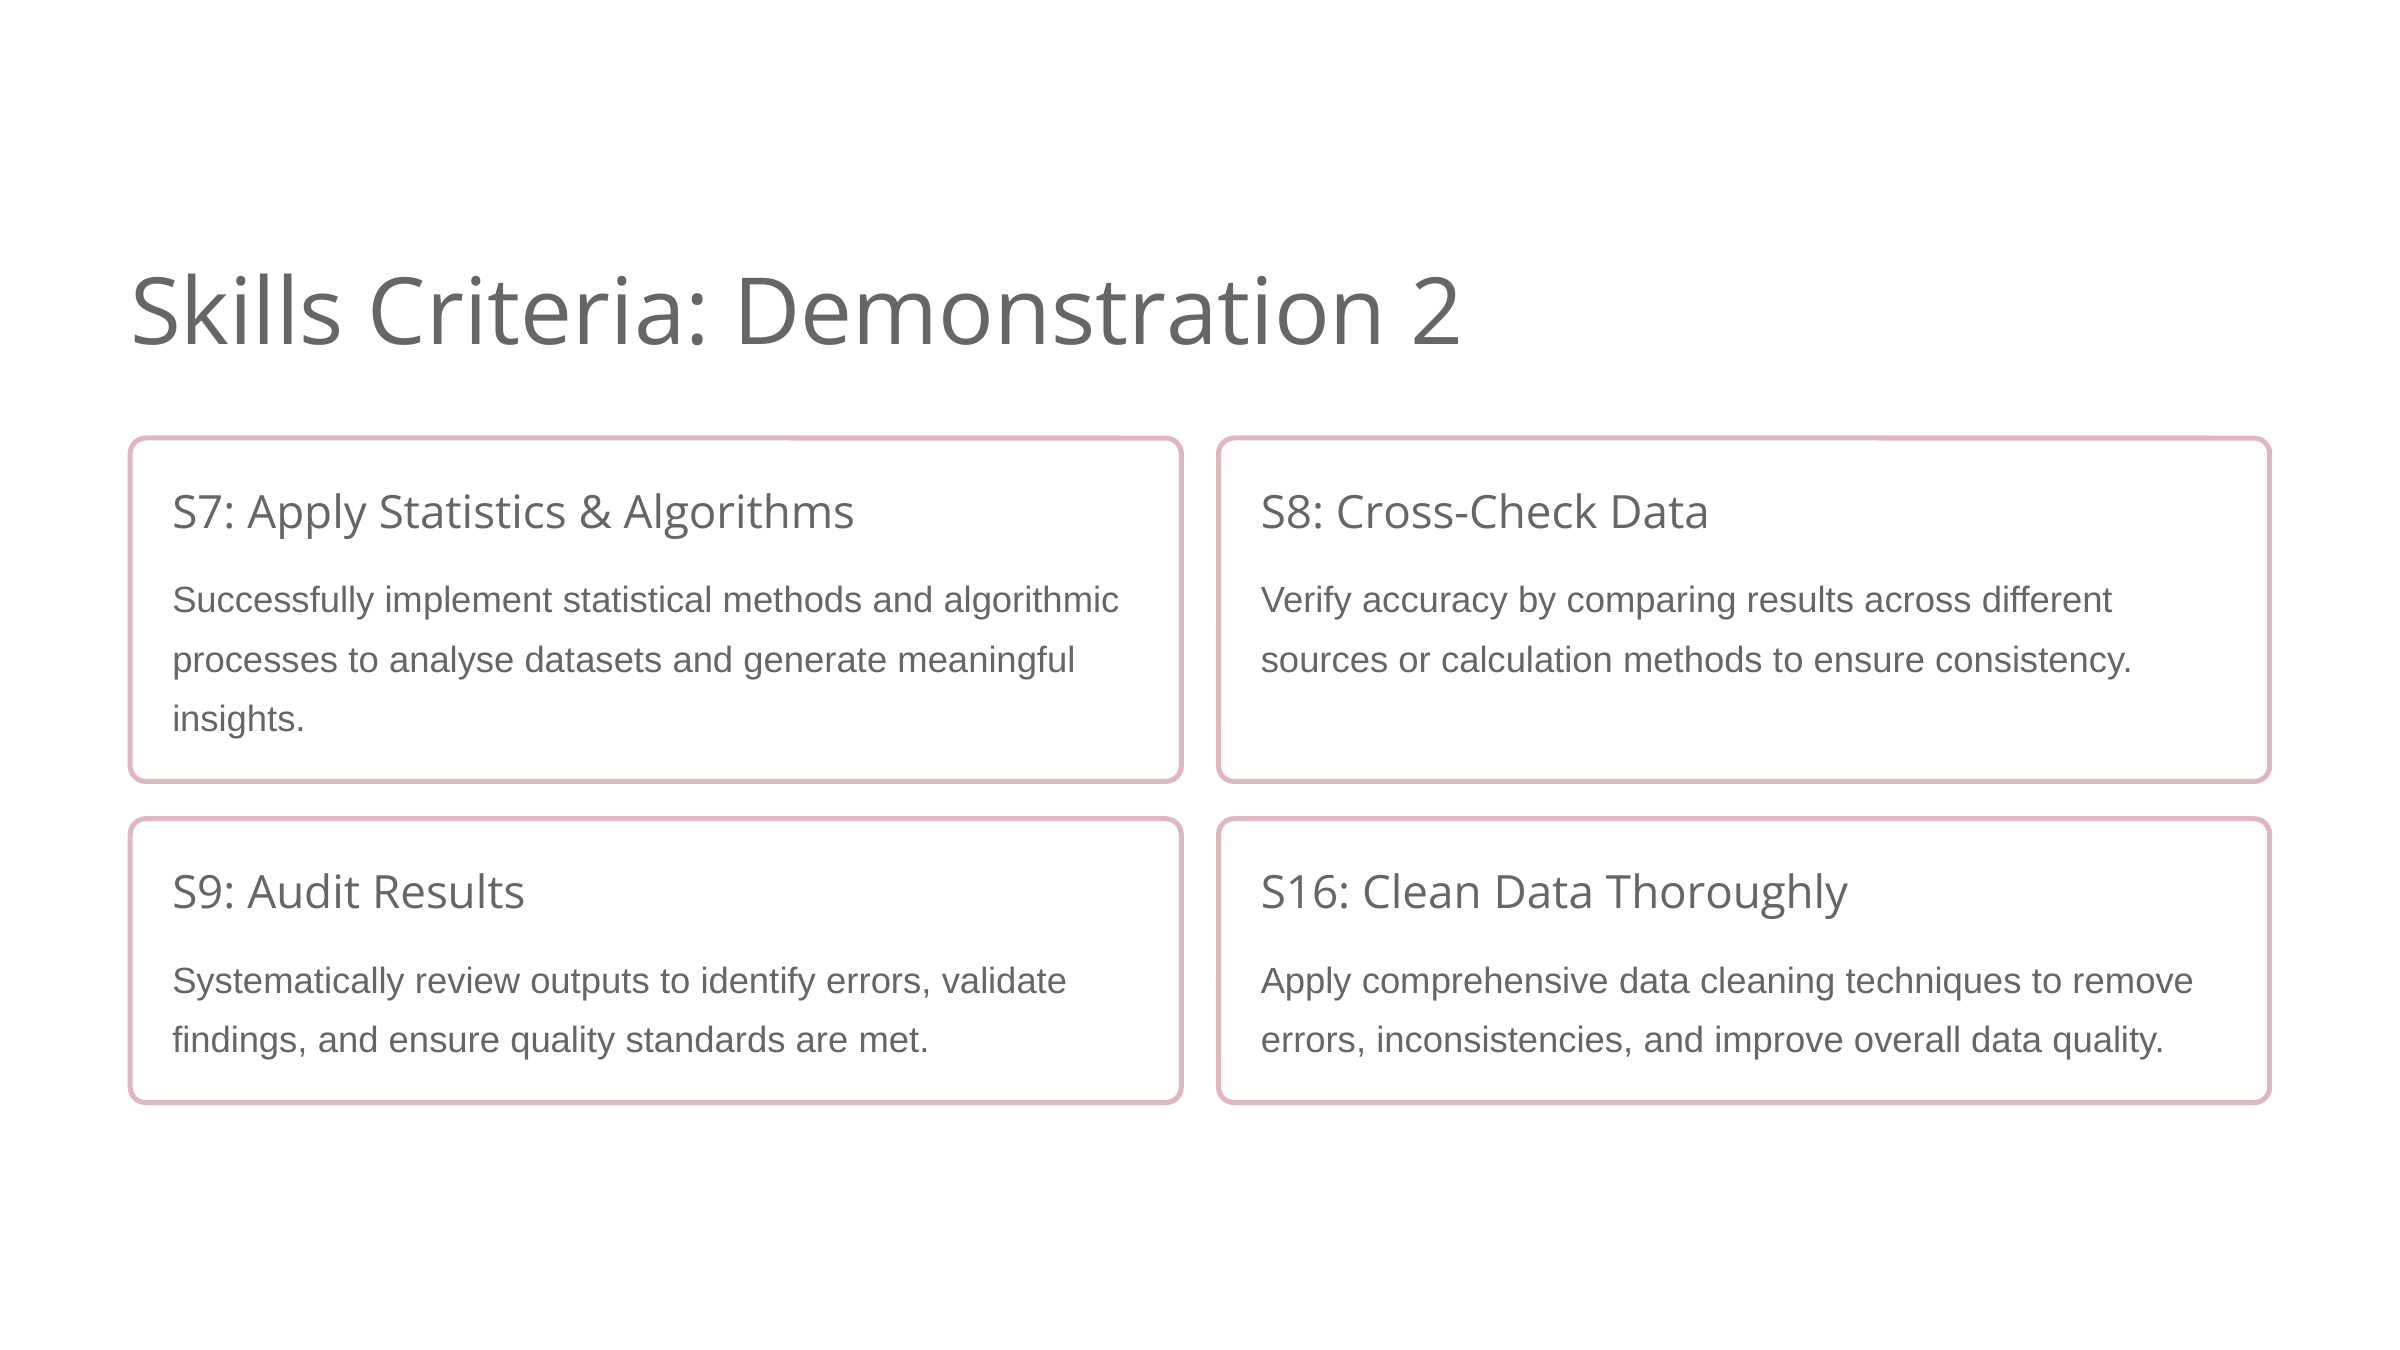

Skills Criteria: Demonstration 2

S7: Apply Statistics & Algorithms
S8: Cross-Check Data
Successfully implement statistical methods and algorithmic processes to analyse datasets and generate meaningful insights.
Verify accuracy by comparing results across different sources or calculation methods to ensure consistency.

S9: Audit Results
S16: Clean Data Thoroughly
Systematically review outputs to identify errors, validate findings, and ensure quality standards are met.
Apply comprehensive data cleaning techniques to remove errors, inconsistencies, and improve overall data quality.